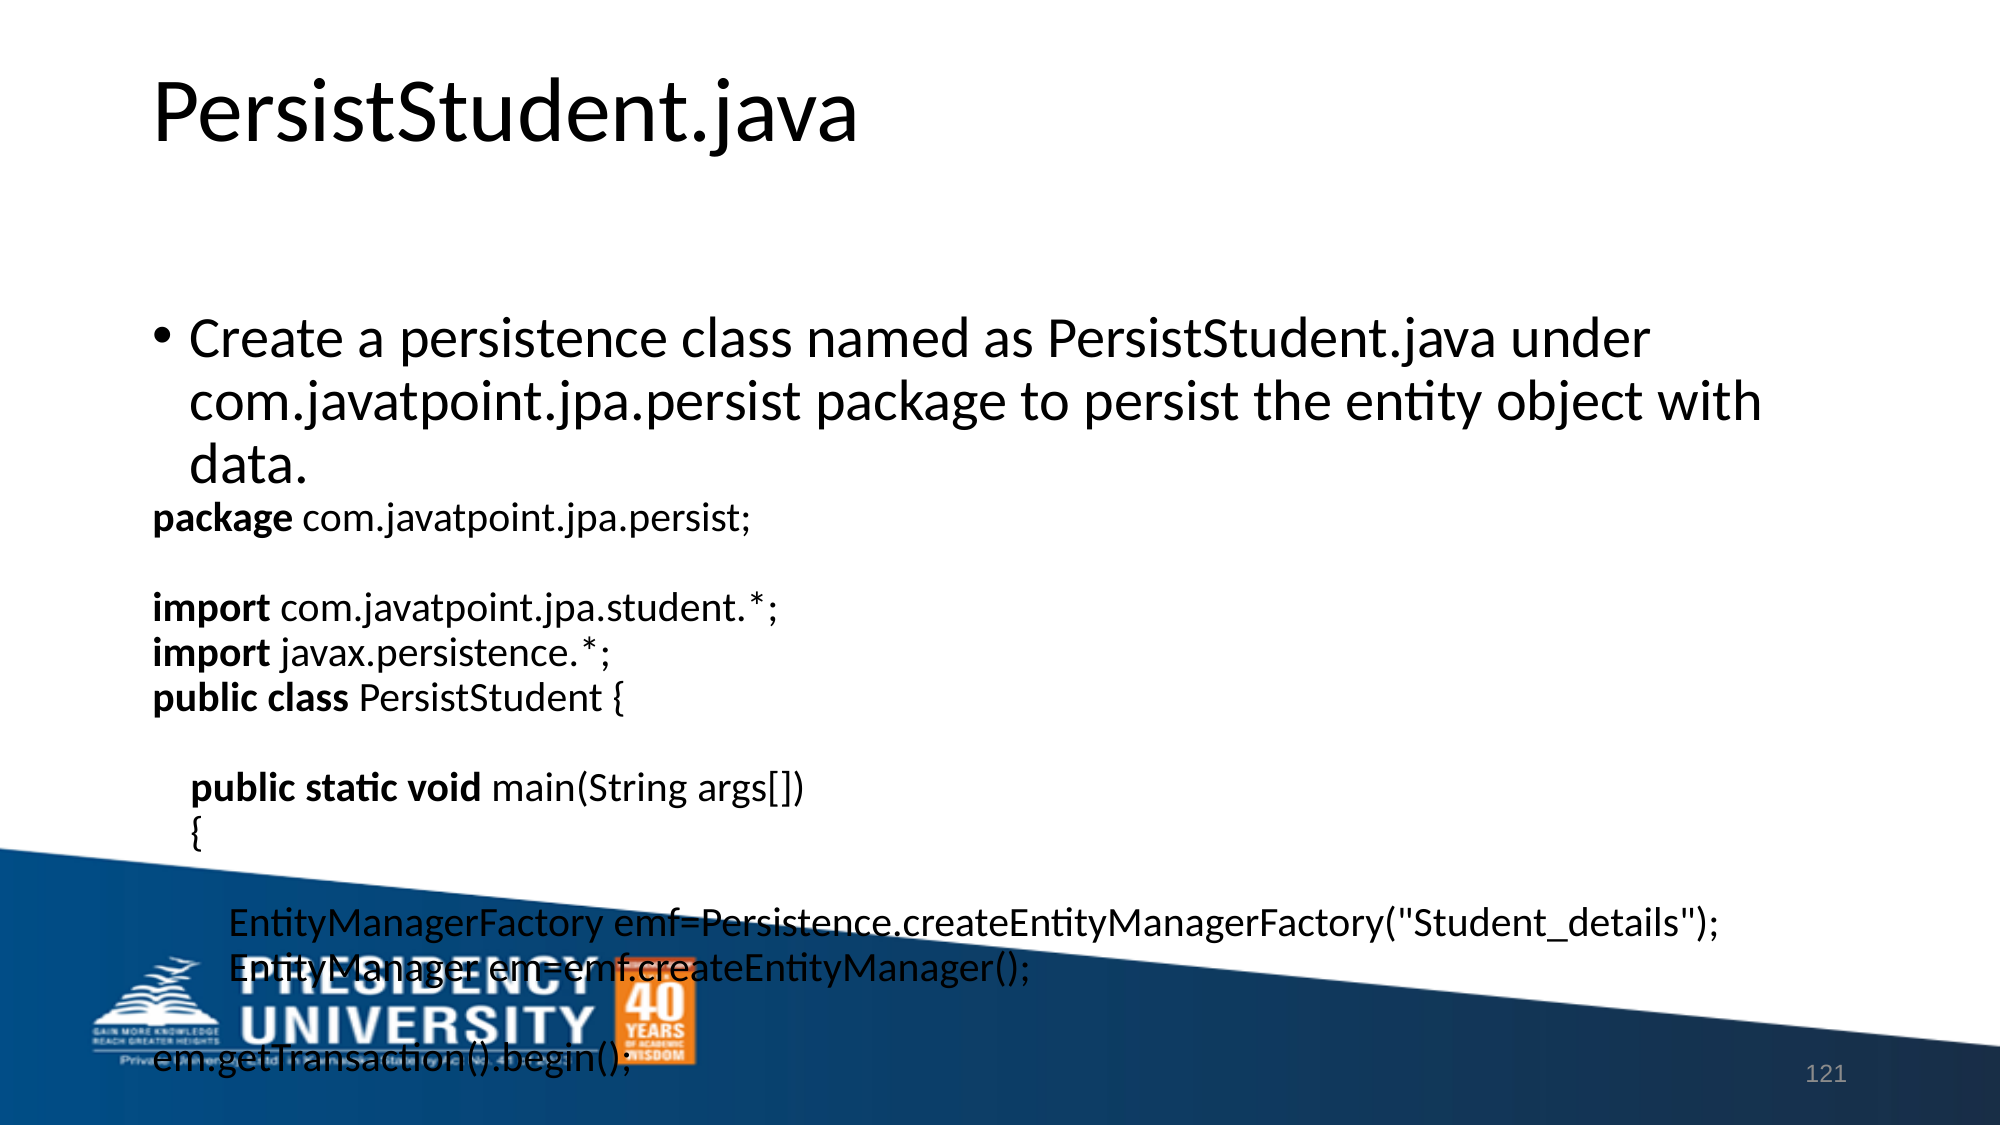

# PersistStudent.java
Create a persistence class named as PersistStudent.java under com.javatpoint.jpa.persist package to persist the entity object with data.
package com.javatpoint.jpa.persist;

import com.javatpoint.jpa.student.*;
import javax.persistence.*;
public class PersistStudent {

    public static void main(String args[])
    {

        EntityManagerFactory emf=Persistence.createEntityManagerFactory("Student_details");
        EntityManager em=emf.createEntityManager();

em.getTransaction().begin();

        StudentEntity s1=new StudentEntity();
        s1.setS_id(101);
        s1.setS_name("Gaurav");
        s1.setS_age(24);

        StudentEntity s2=new StudentEntity();
        s2.setS_id(102);
        s2.setS_name("Ronit");
        s2.setS_age(22);

        StudentEntity s3=new StudentEntity();
        s3.setS_id(103);
        s3.setS_name("Rahul");
        s3.setS_age(26);

        em.persist(s1);
        em.persist(s2);
        em.persist(s3);

em.getTransaction().commit();

        emf.close();
        em.close();

    }
}

121